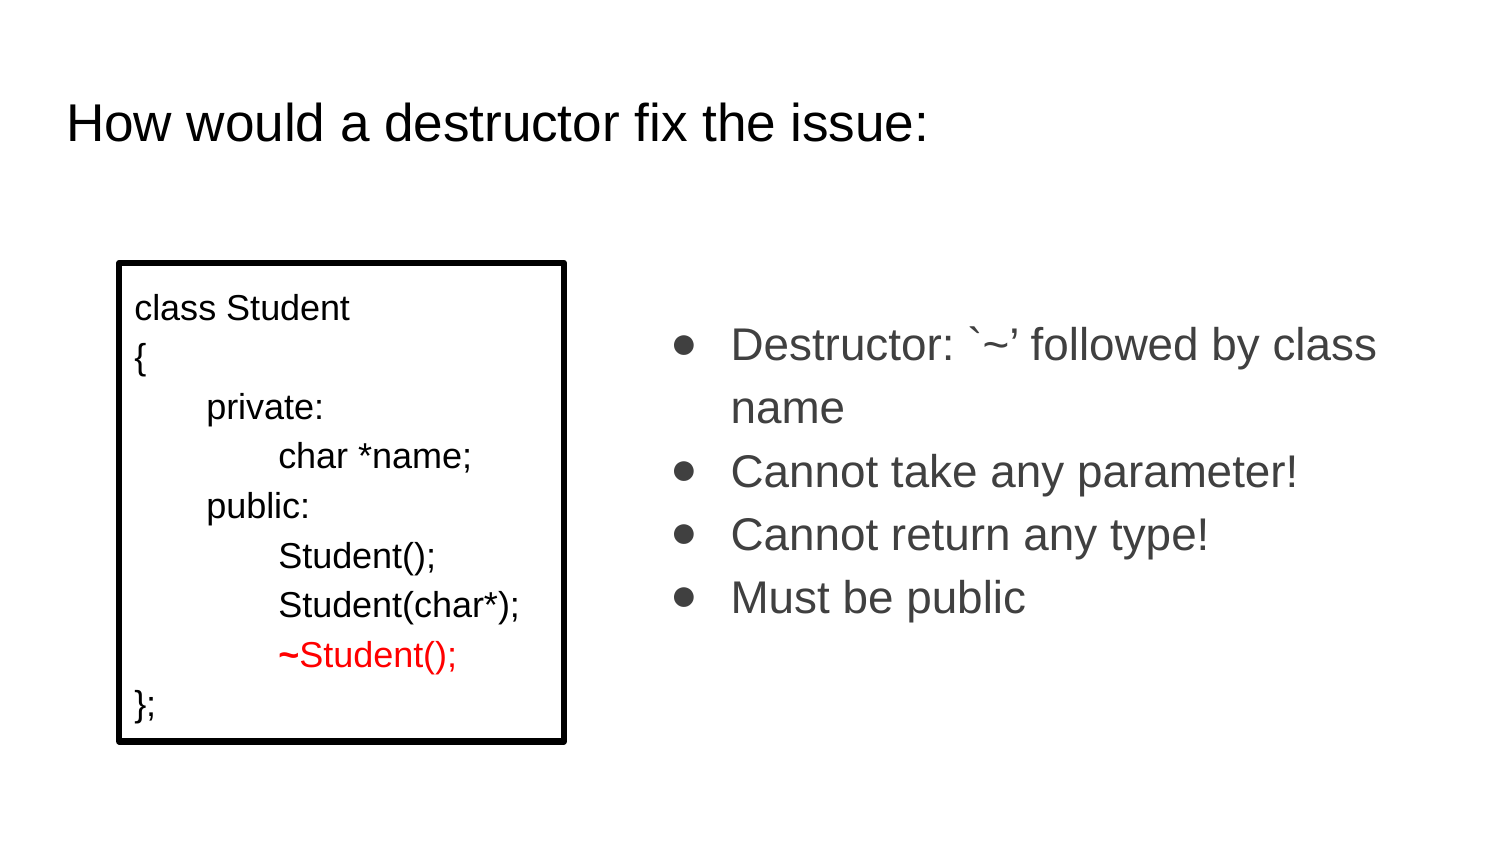

# How would a destructor fix the issue:
class Student
{
private:
char *name;
public:
Student();
Student(char*);
~Student();
};
Destructor: `~’ followed by class name
Cannot take any parameter!
Cannot return any type!
Must be public